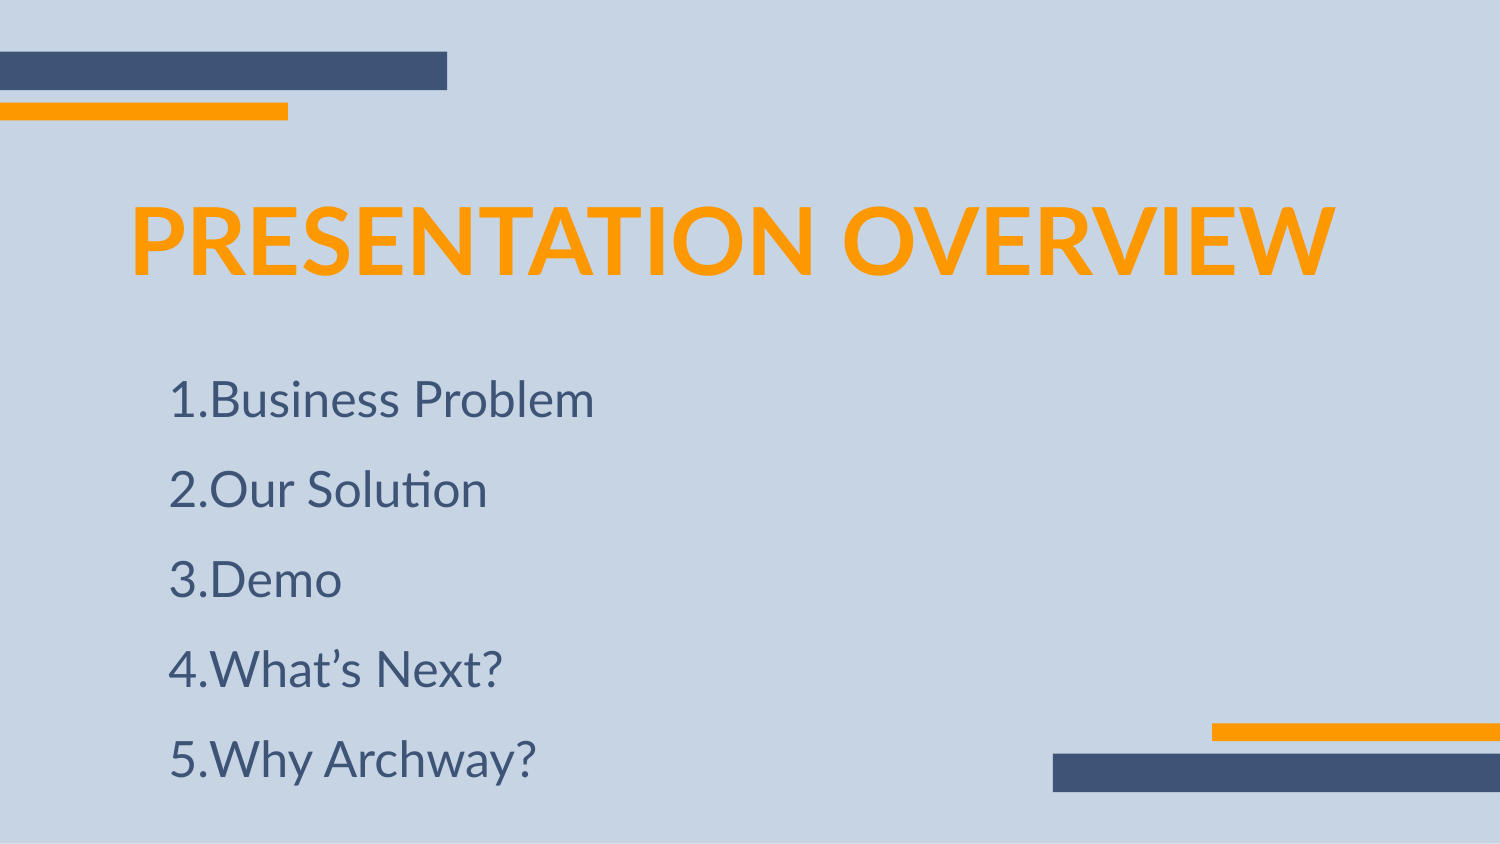

PRESENTATION OVERVIEW

Business Problem
Our Solution
Demo
What’s Next?
Why Archway?